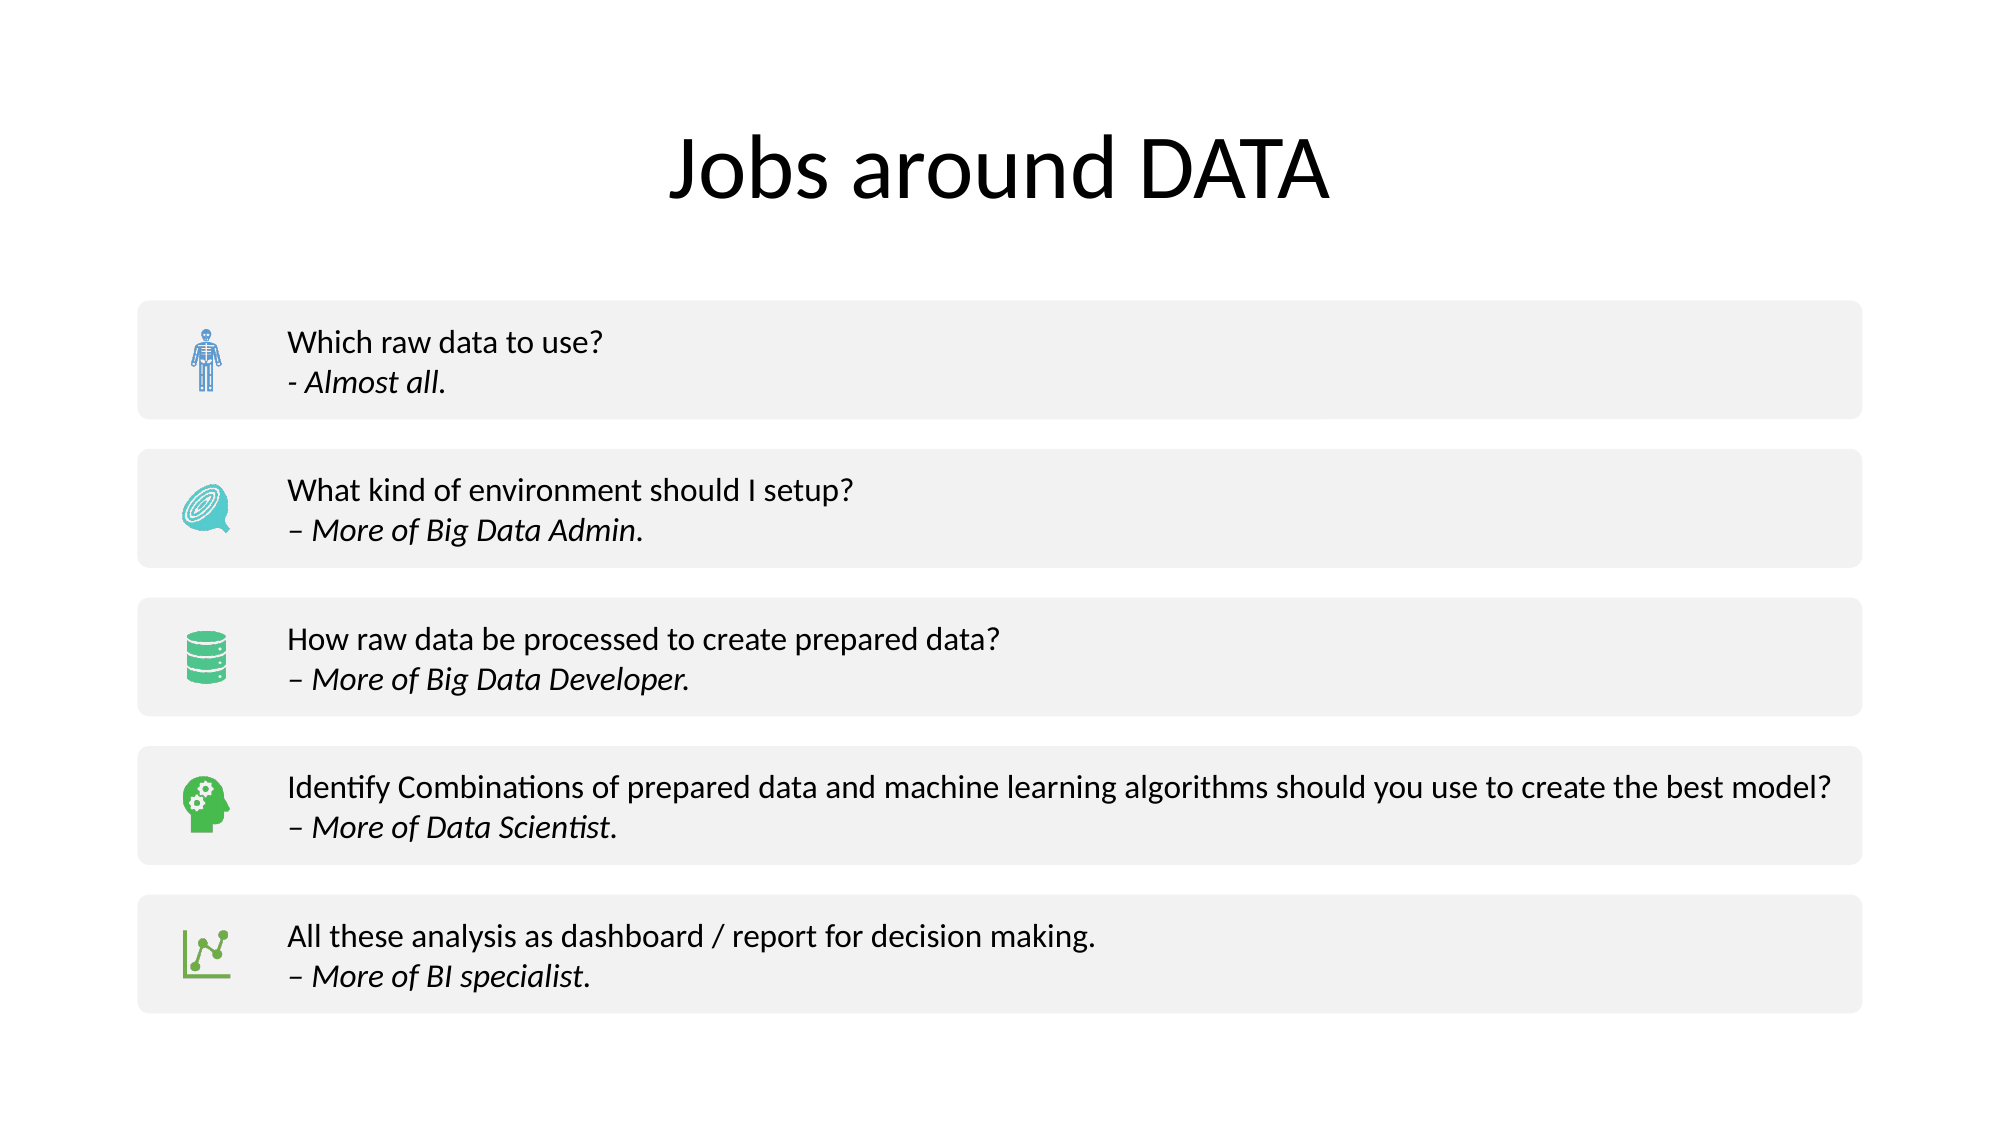

# Jobs around DATA
Which raw data to use?
- Almost all.
What kind of environment should I setup?
– More of Big Data Admin.
How raw data be processed to create prepared data?
– More of Big Data Developer.
Identify Combinations of prepared data and machine learning algorithms should you use to create the best model?
– More of Data Scientist.
All these analysis as dashboard / report for decision making.
– More of BI specialist.